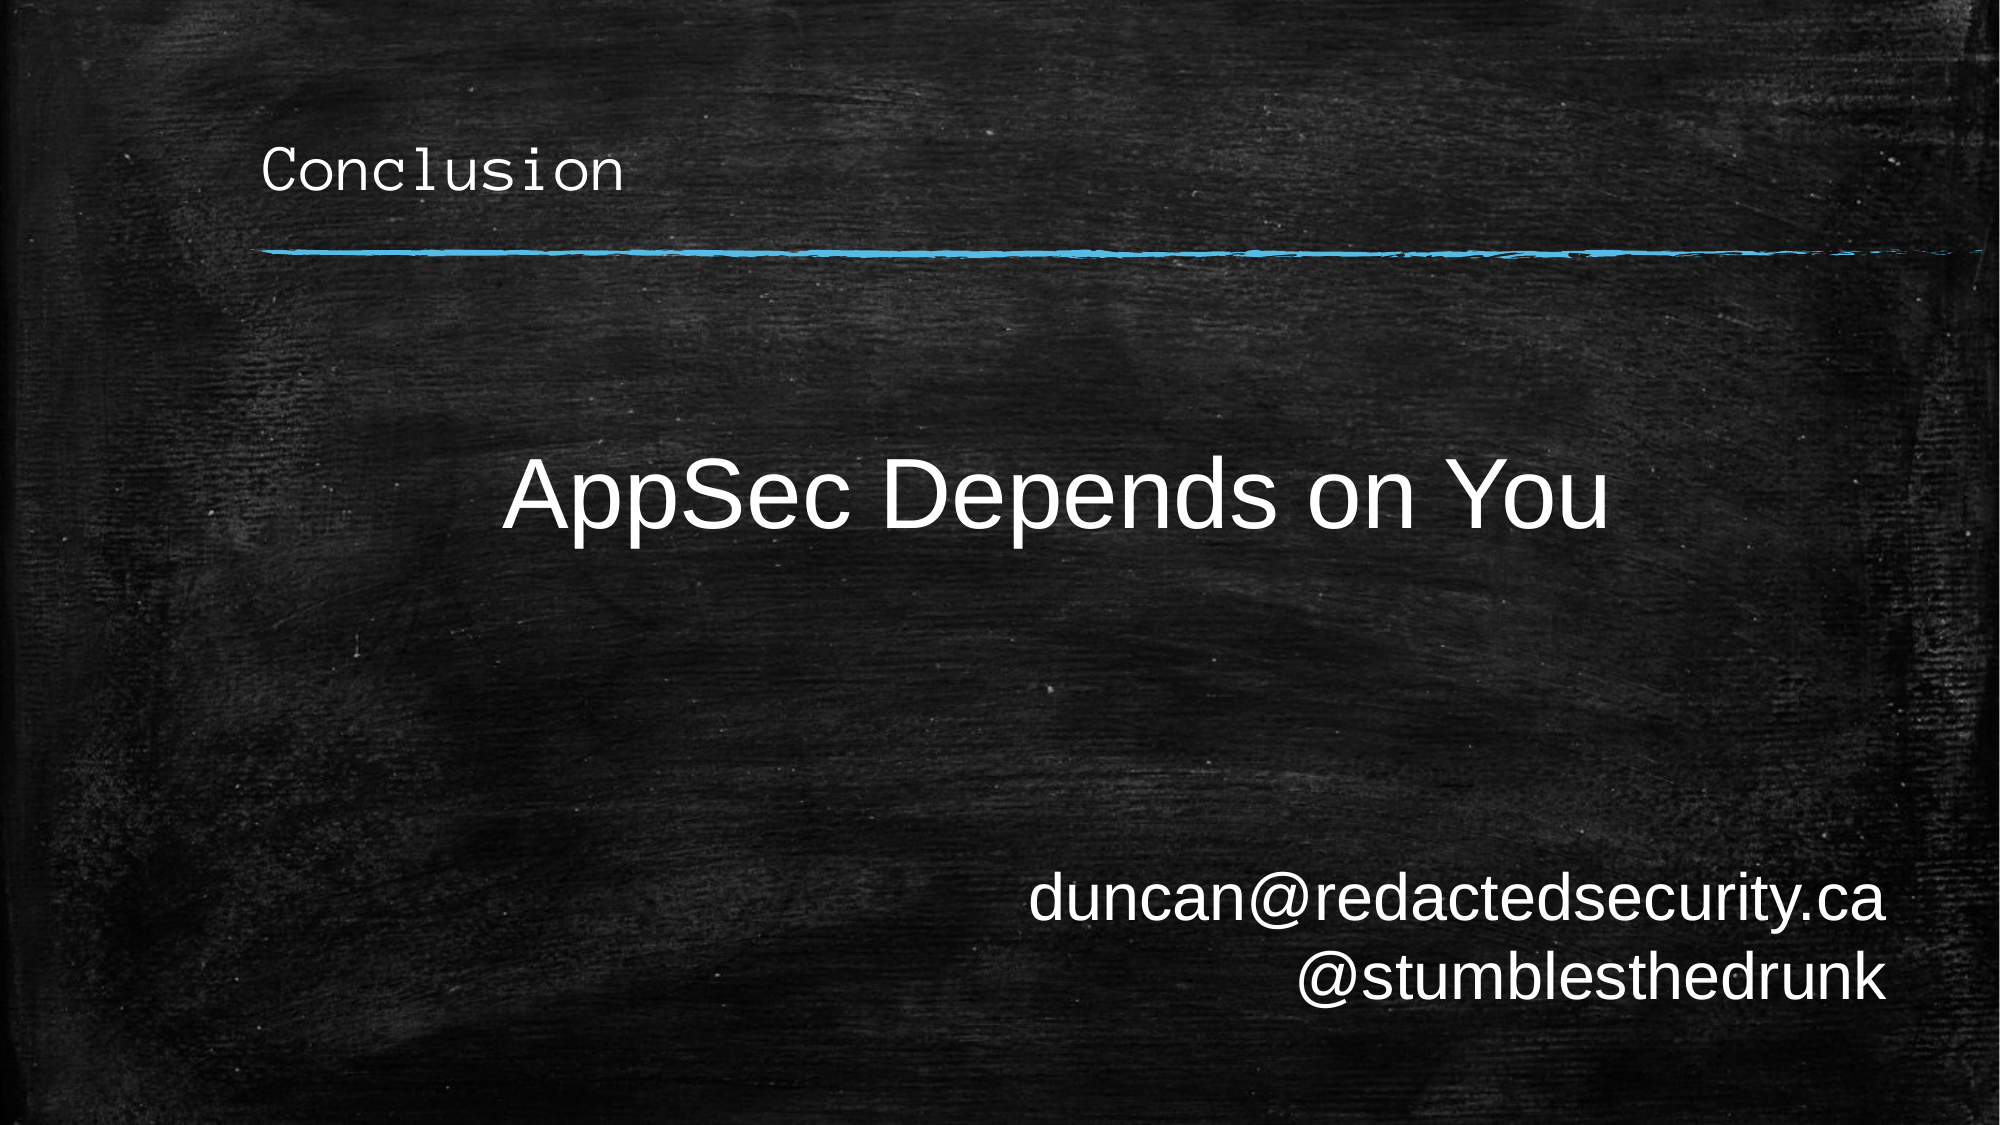

# Conclusion
AppSec Depends on You
duncan@redactedsecurity.ca
@stumblesthedrunk